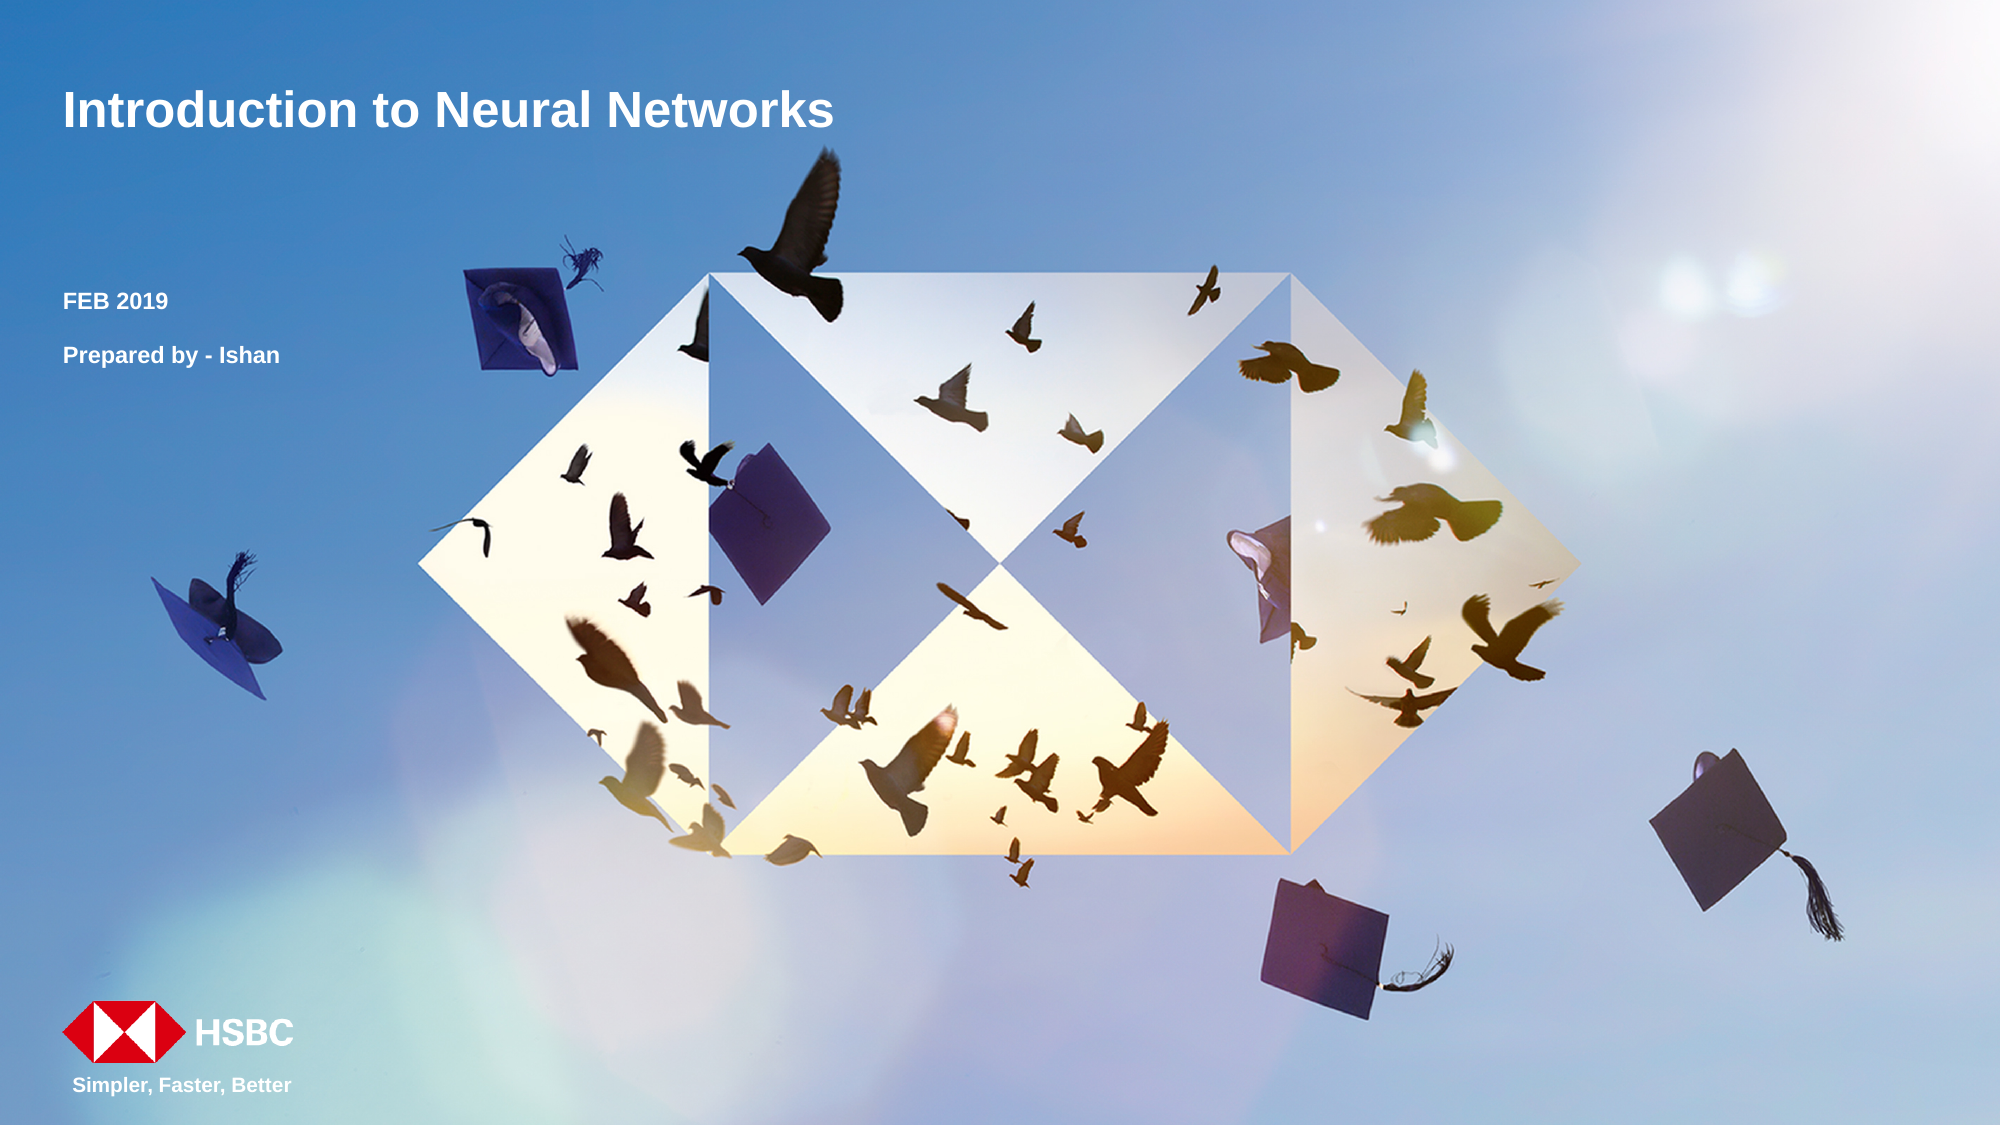

# Introduction to Neural Networks
FEB 2019
Prepared by - Ishan